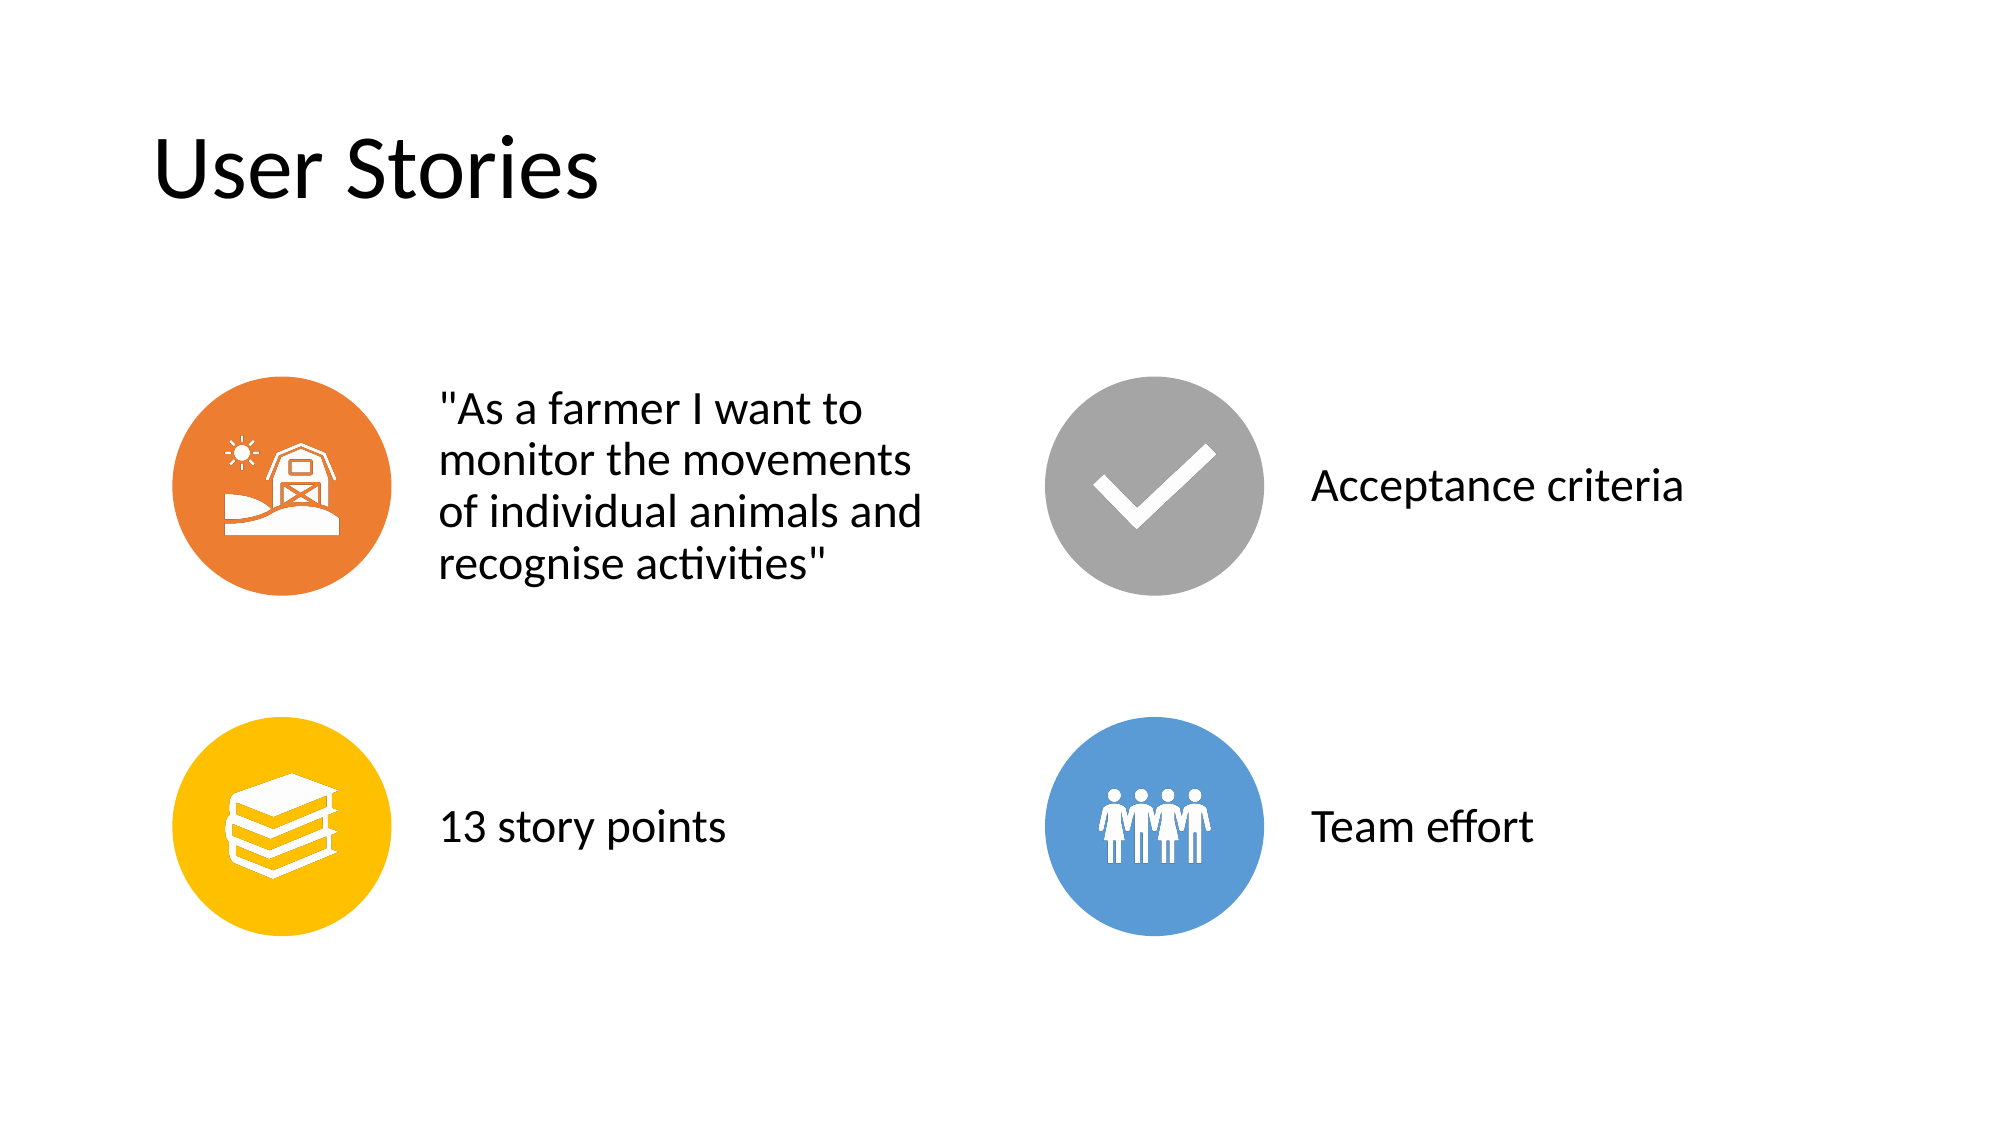

# User Stories
"As a farmer I want to monitor the movements of individual animals and recognise activities"
Acceptance criteria
13 story points
Team effort